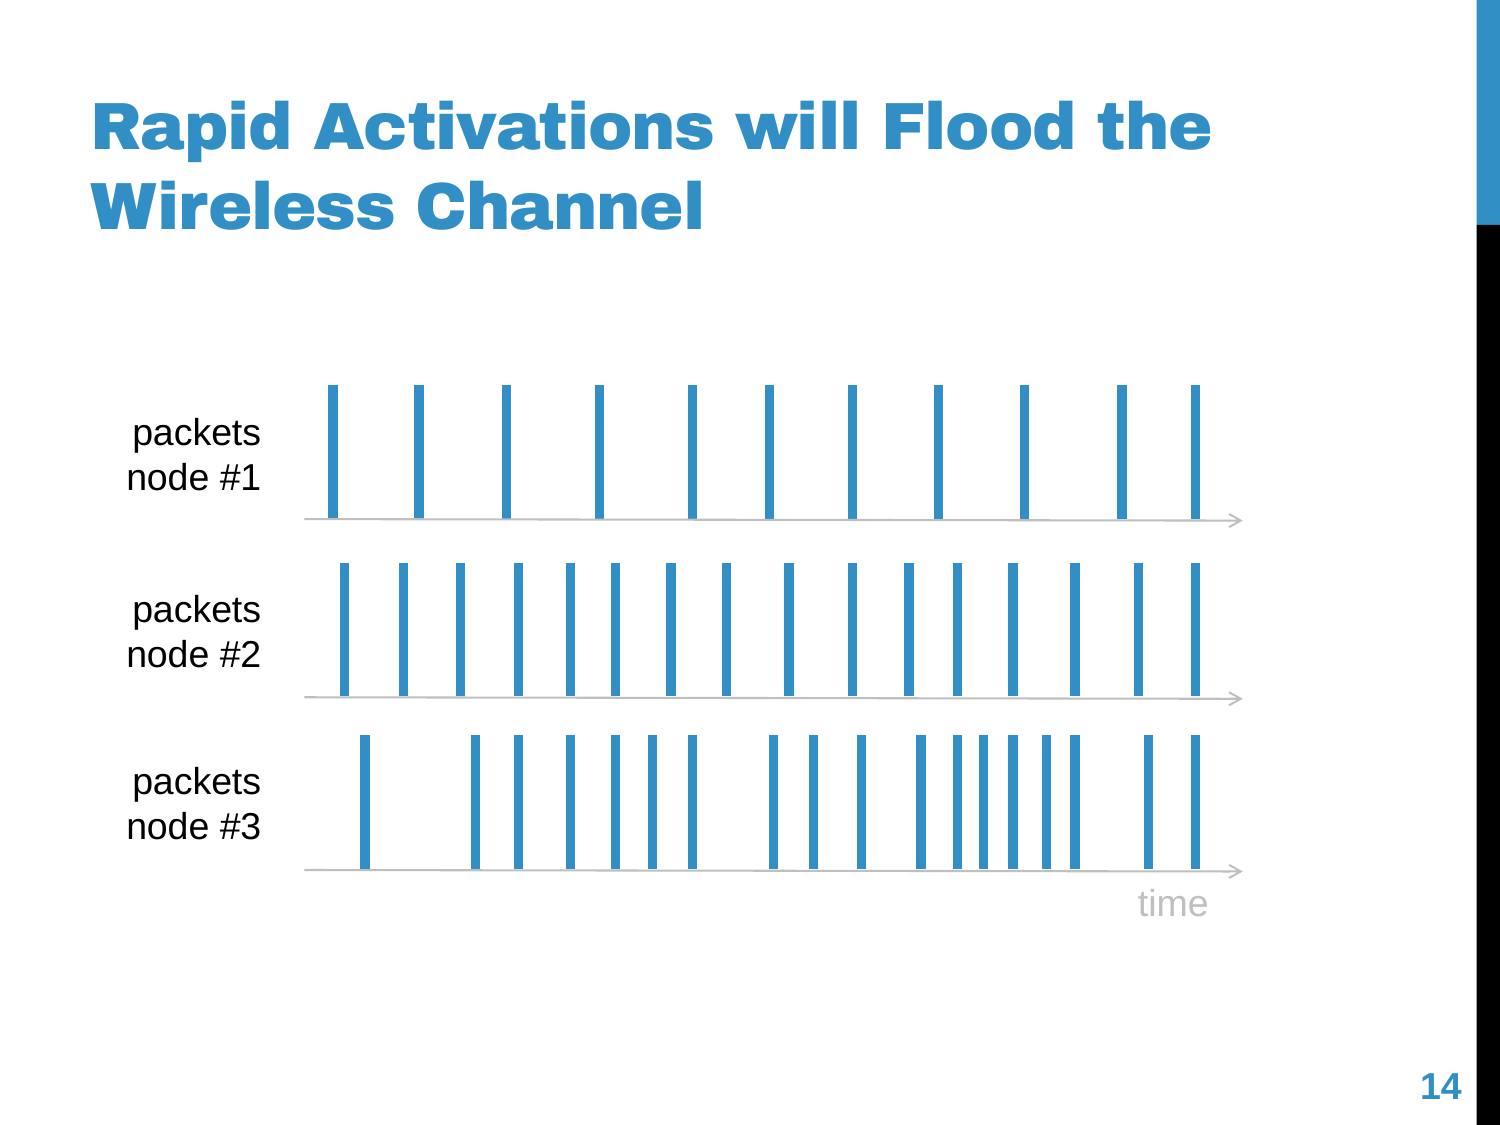

# Rapid Activations will Flood the Wireless Channel
packets
node #1
packets
node #2
packets
node #3
time
14